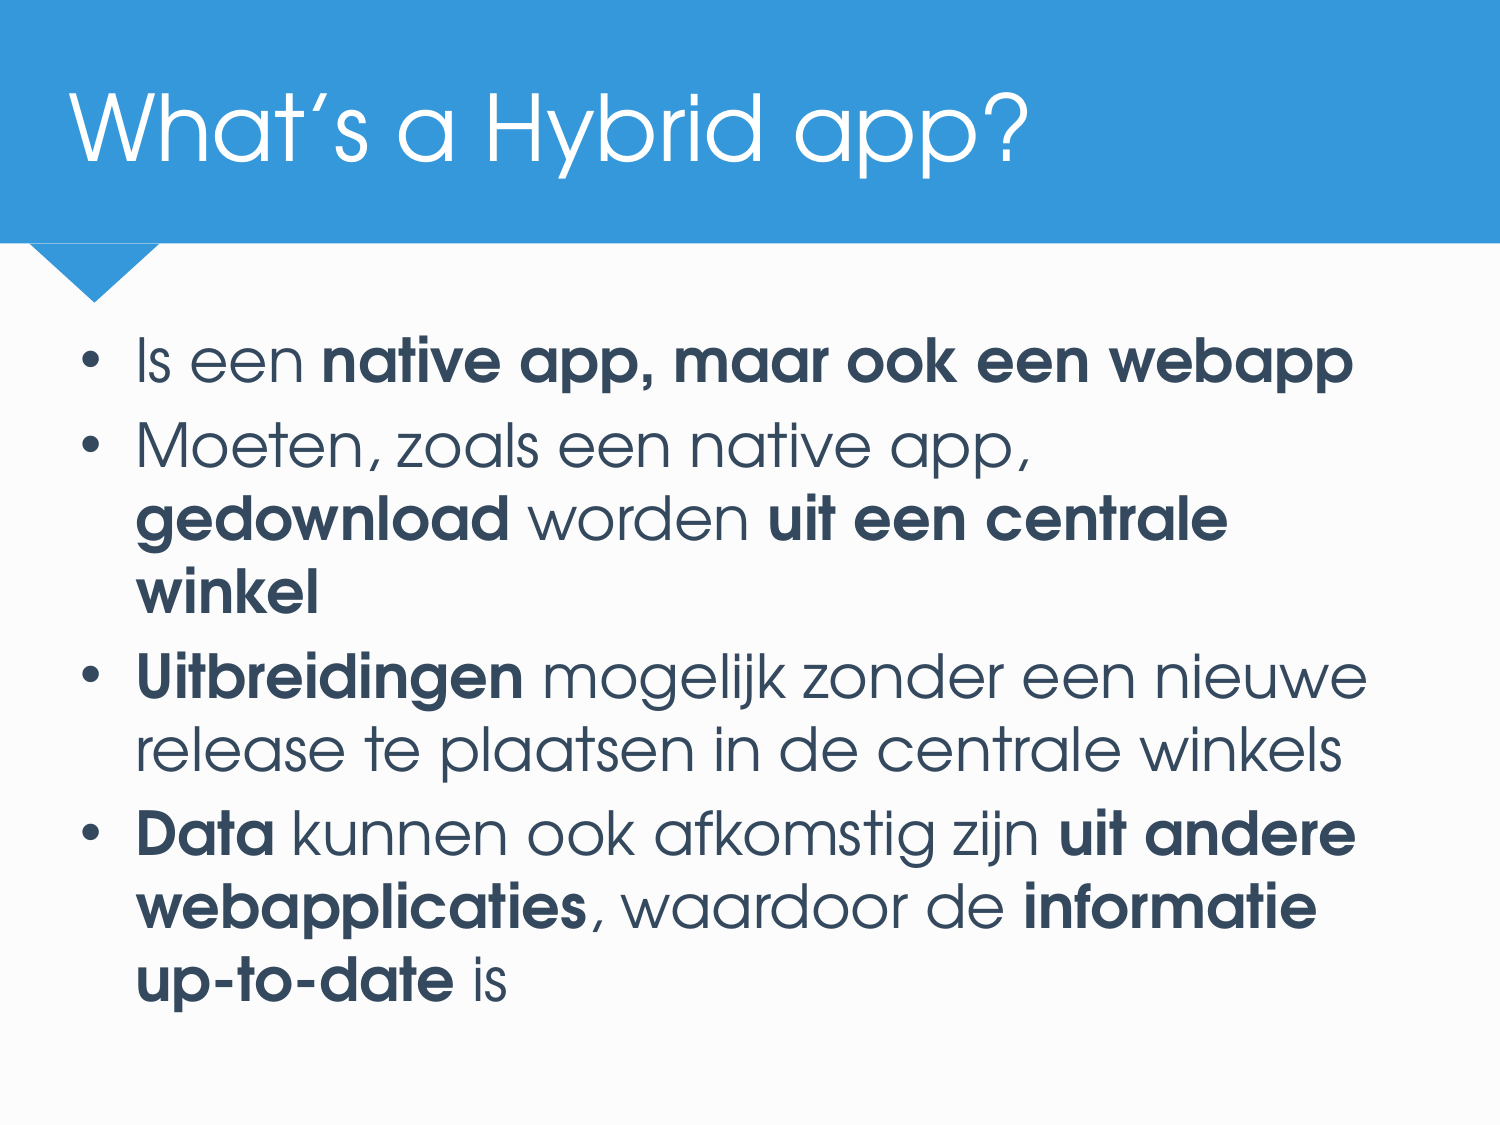

# What’s a Hybrid app?
Is een native app, maar ook een webapp
Moeten, zoals een native app, gedownload worden uit een centrale winkel
Uitbreidingen mogelijk zonder een nieuwe release te plaatsen in de centrale winkels
Data kunnen ook afkomstig zijn uit andere webapplicaties, waardoor de informatie up-to-date is